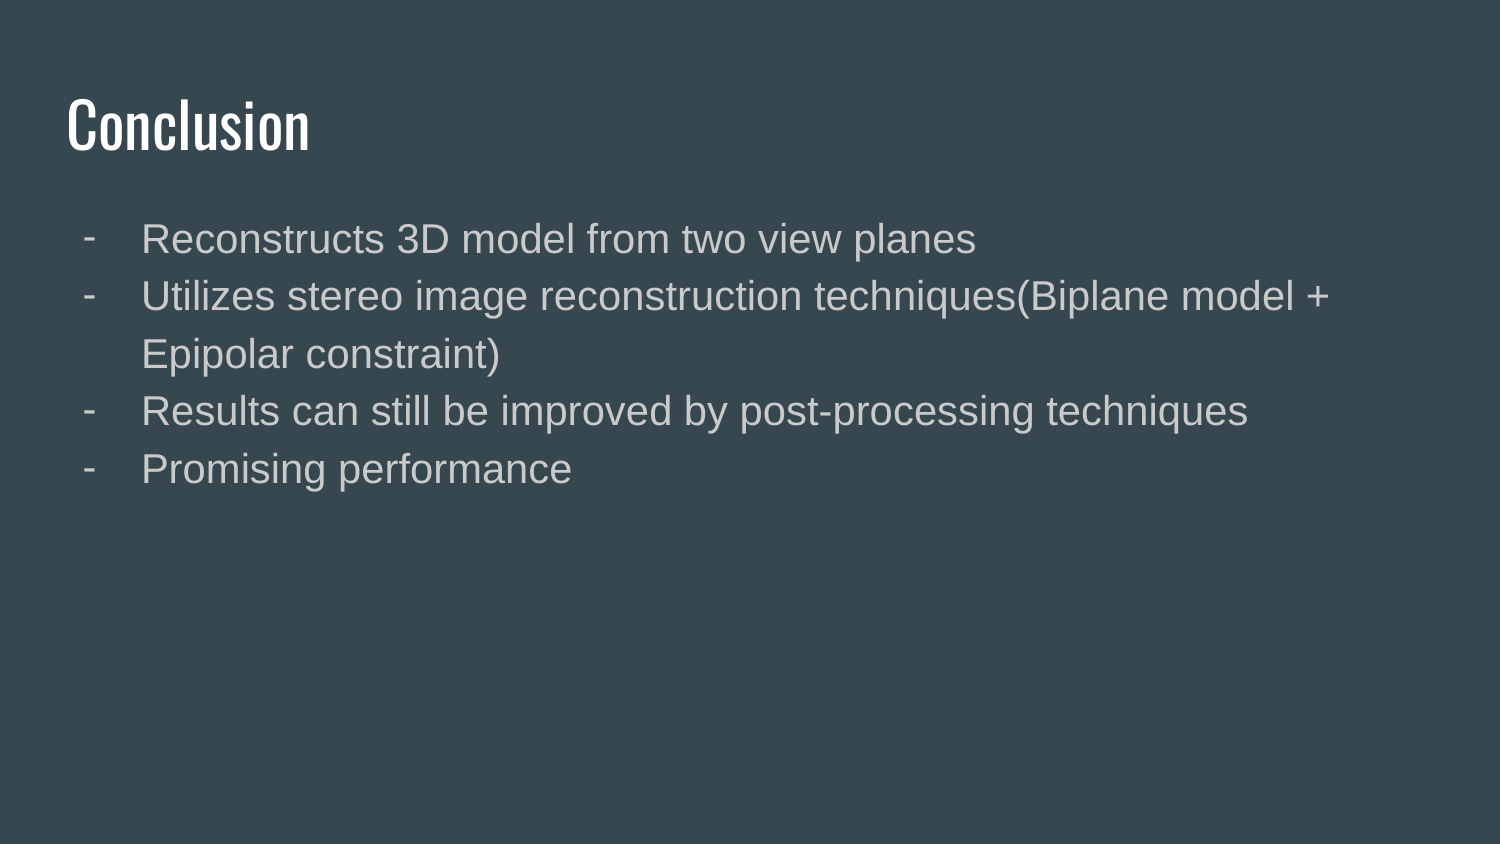

# Conclusion
Reconstructs 3D model from two view planes
Utilizes stereo image reconstruction techniques(Biplane model + Epipolar constraint)
Results can still be improved by post-processing techniques
Promising performance